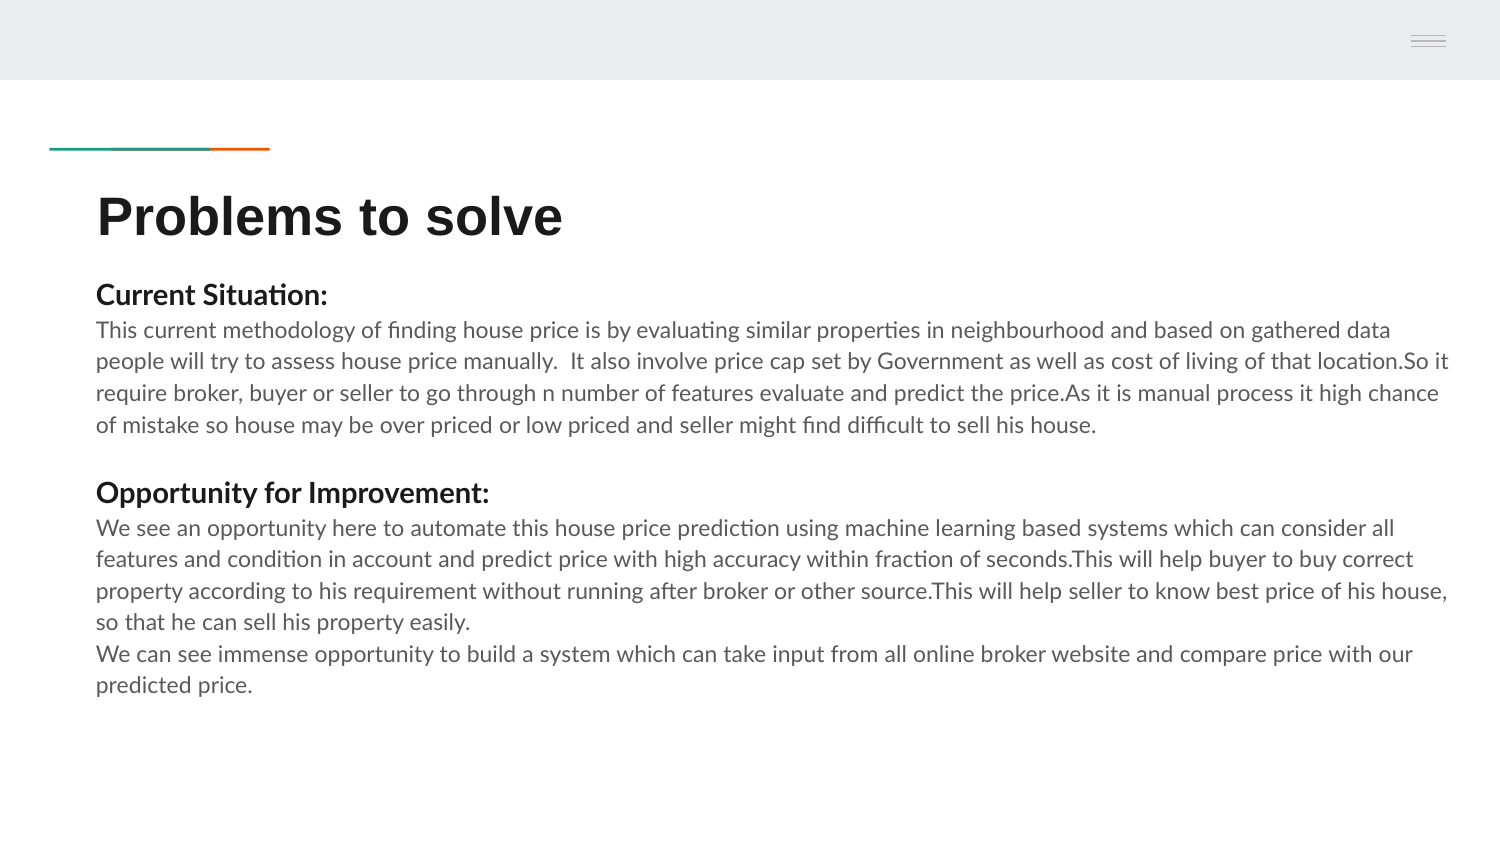

# Problems to solve
Current Situation:
This current methodology of finding house price is by evaluating similar properties in neighbourhood and based on gathered data people will try to assess house price manually.  It also involve price cap set by Government as well as cost of living of that location.So it require broker, buyer or seller to go through n number of features evaluate and predict the price.As it is manual process it high chance of mistake so house may be over priced or low priced and seller might find difficult to sell his house.

Opportunity for Improvement:
We see an opportunity here to automate this house price prediction using machine learning based systems which can consider all features and condition in account and predict price with high accuracy within fraction of seconds.This will help buyer to buy correct property according to his requirement without running after broker or other source.This will help seller to know best price of his house, so that he can sell his property easily.
We can see immense opportunity to build a system which can take input from all online broker website and compare price with our predicted price.